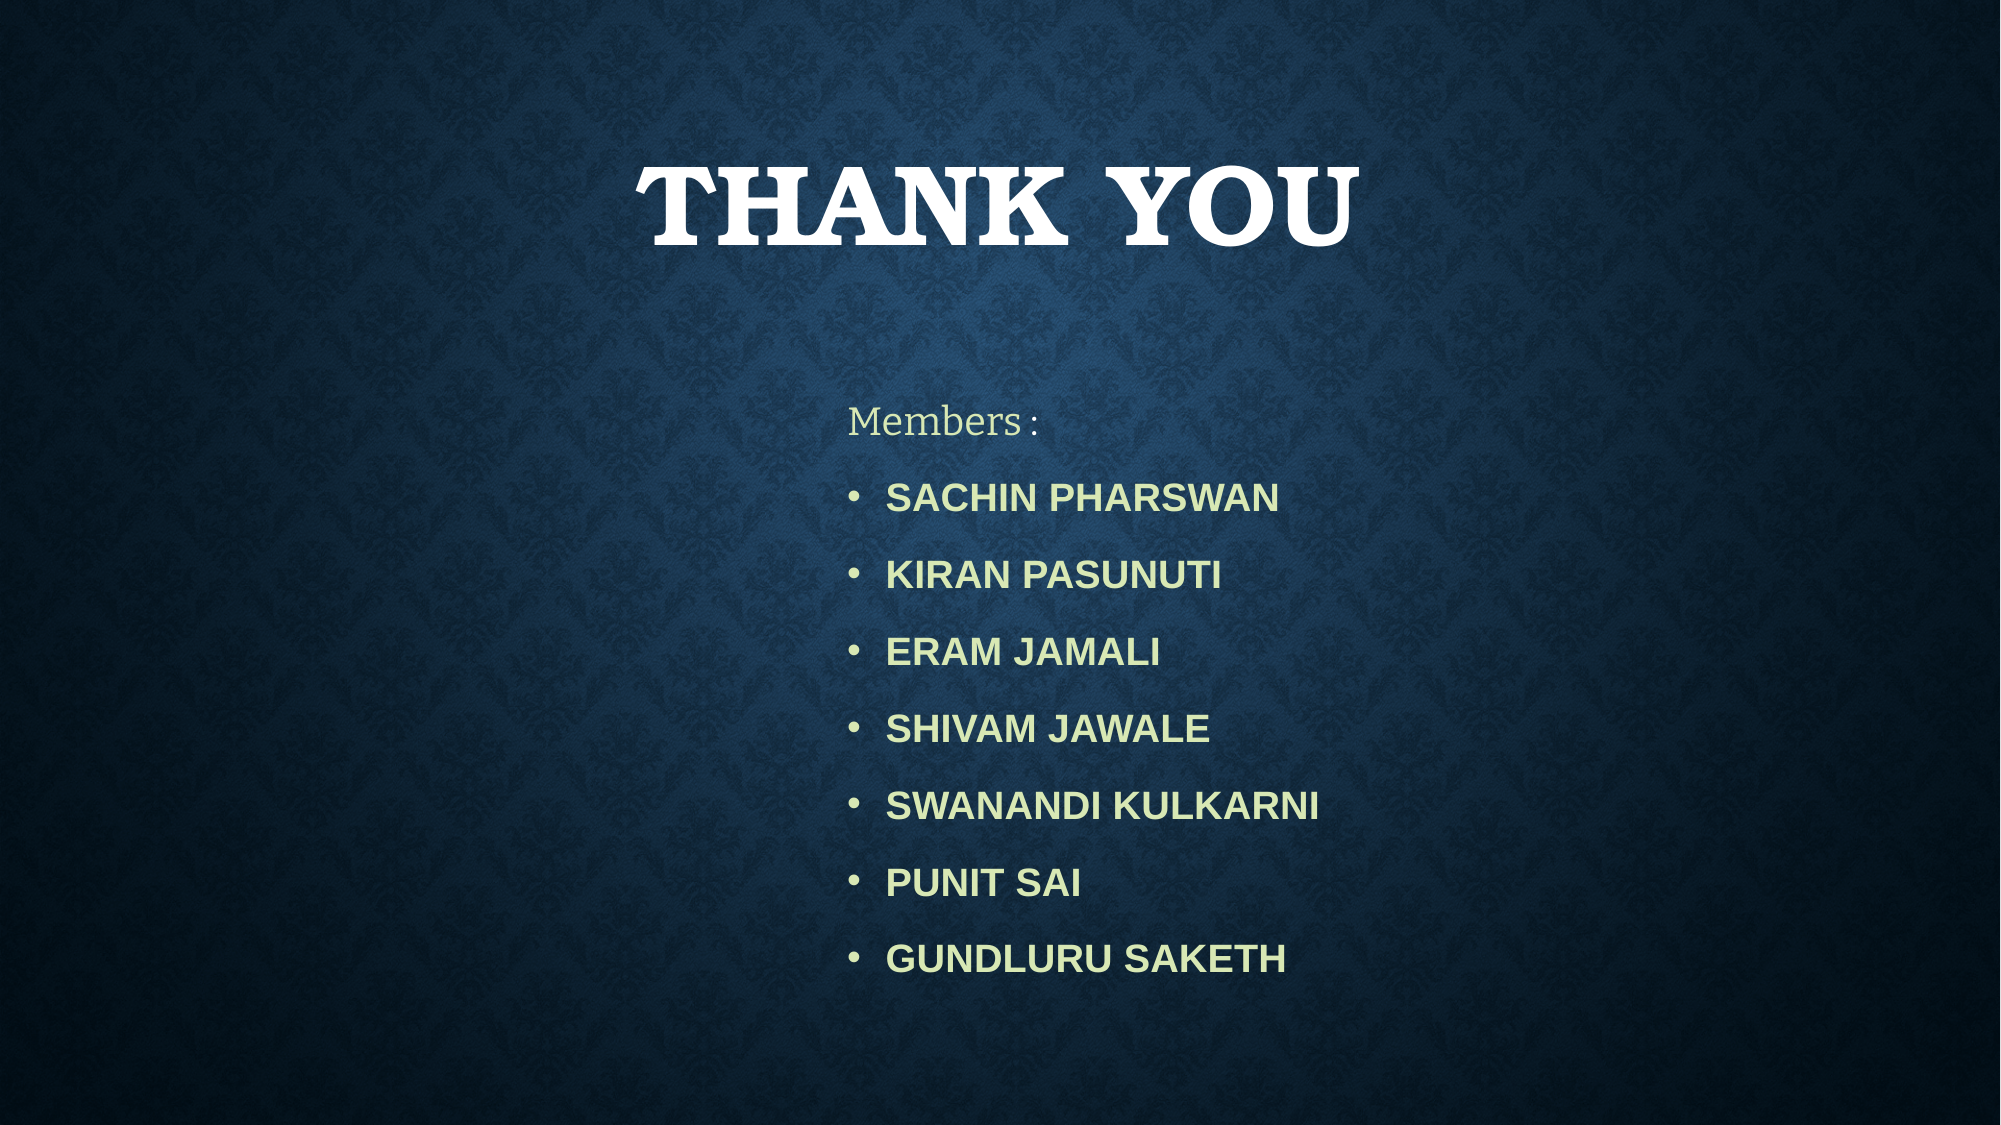

# Thank You
Members :
SACHIN PHARSWAN
KIRAN PASUNUTI
ERAM JAMALI
SHIVAM JAWALE
SWANANDI KULKARNI
PUNIT SAI
GUNDLURU SAKETH